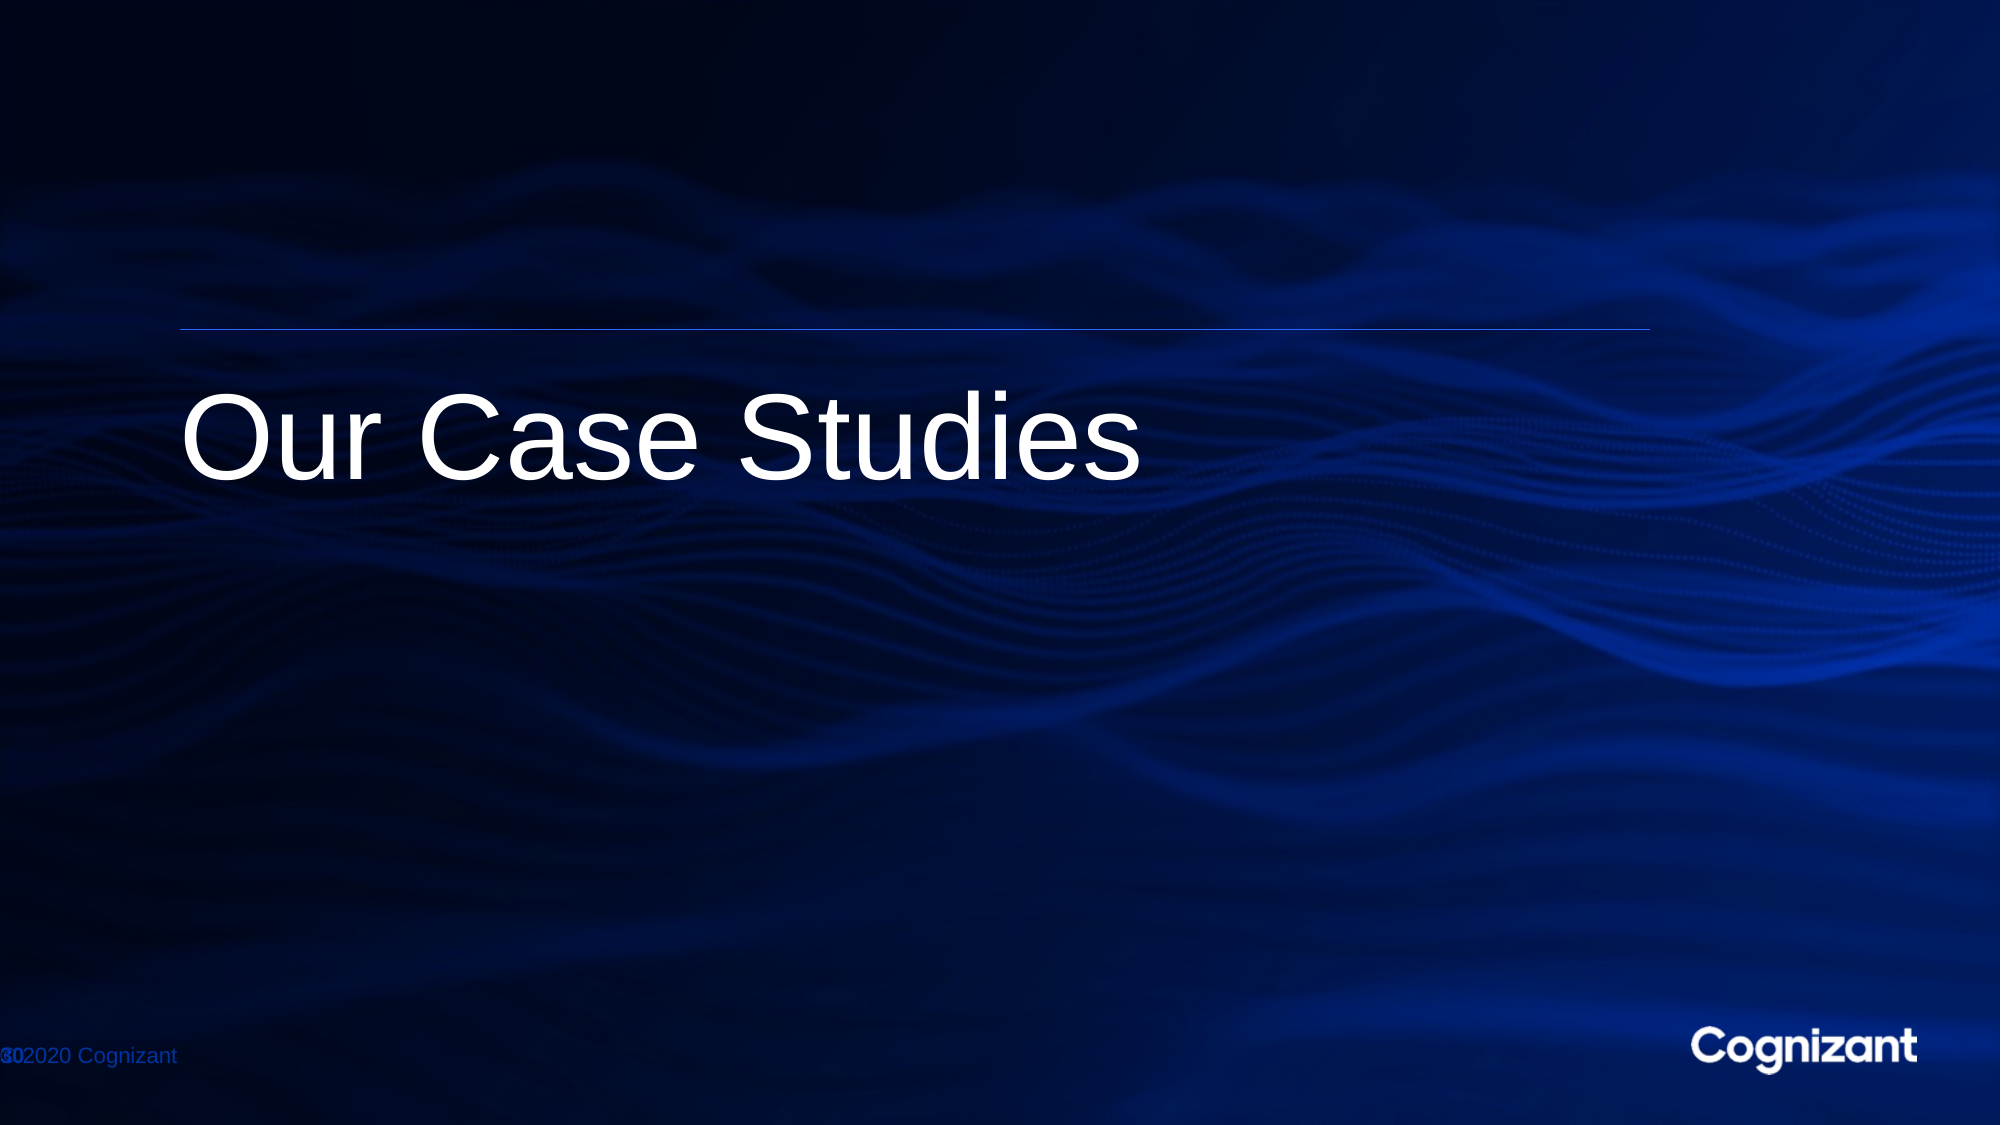

# Our Case Studies
© 2020 Cognizant
30